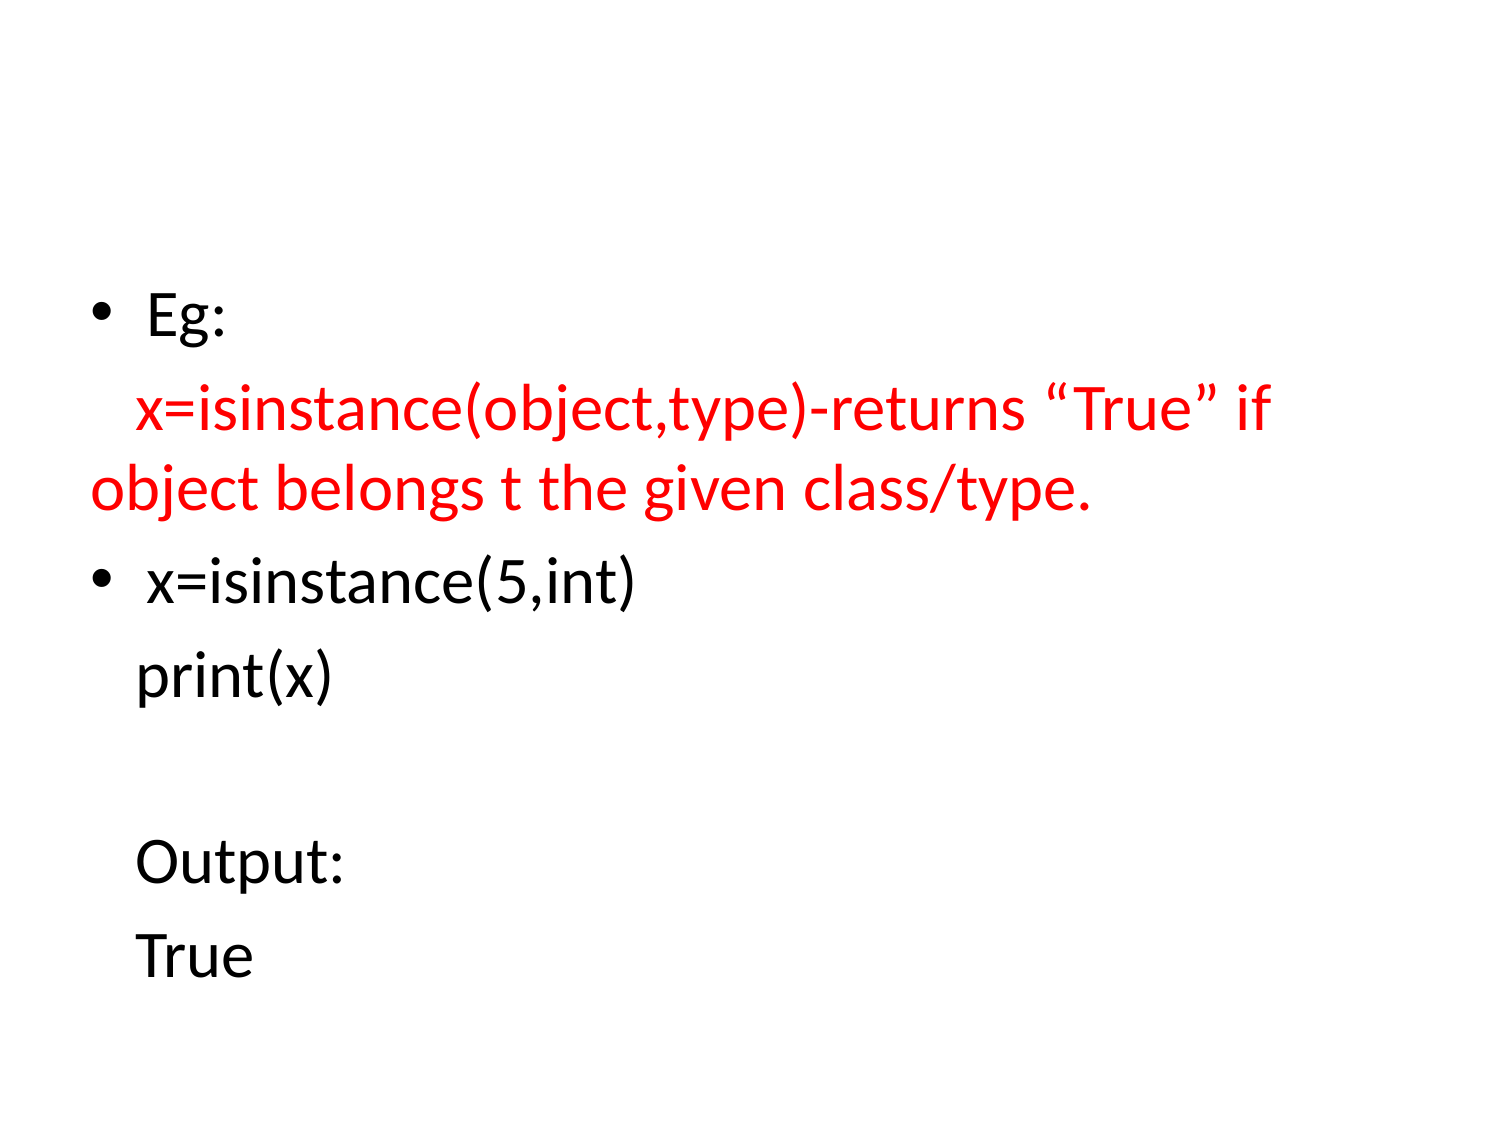

#
Eg:
   x=isinstance(object,type)-returns “True” if object belongs t the given class/type.
x=isinstance(5,int)
   print(x)

   Output:
   True